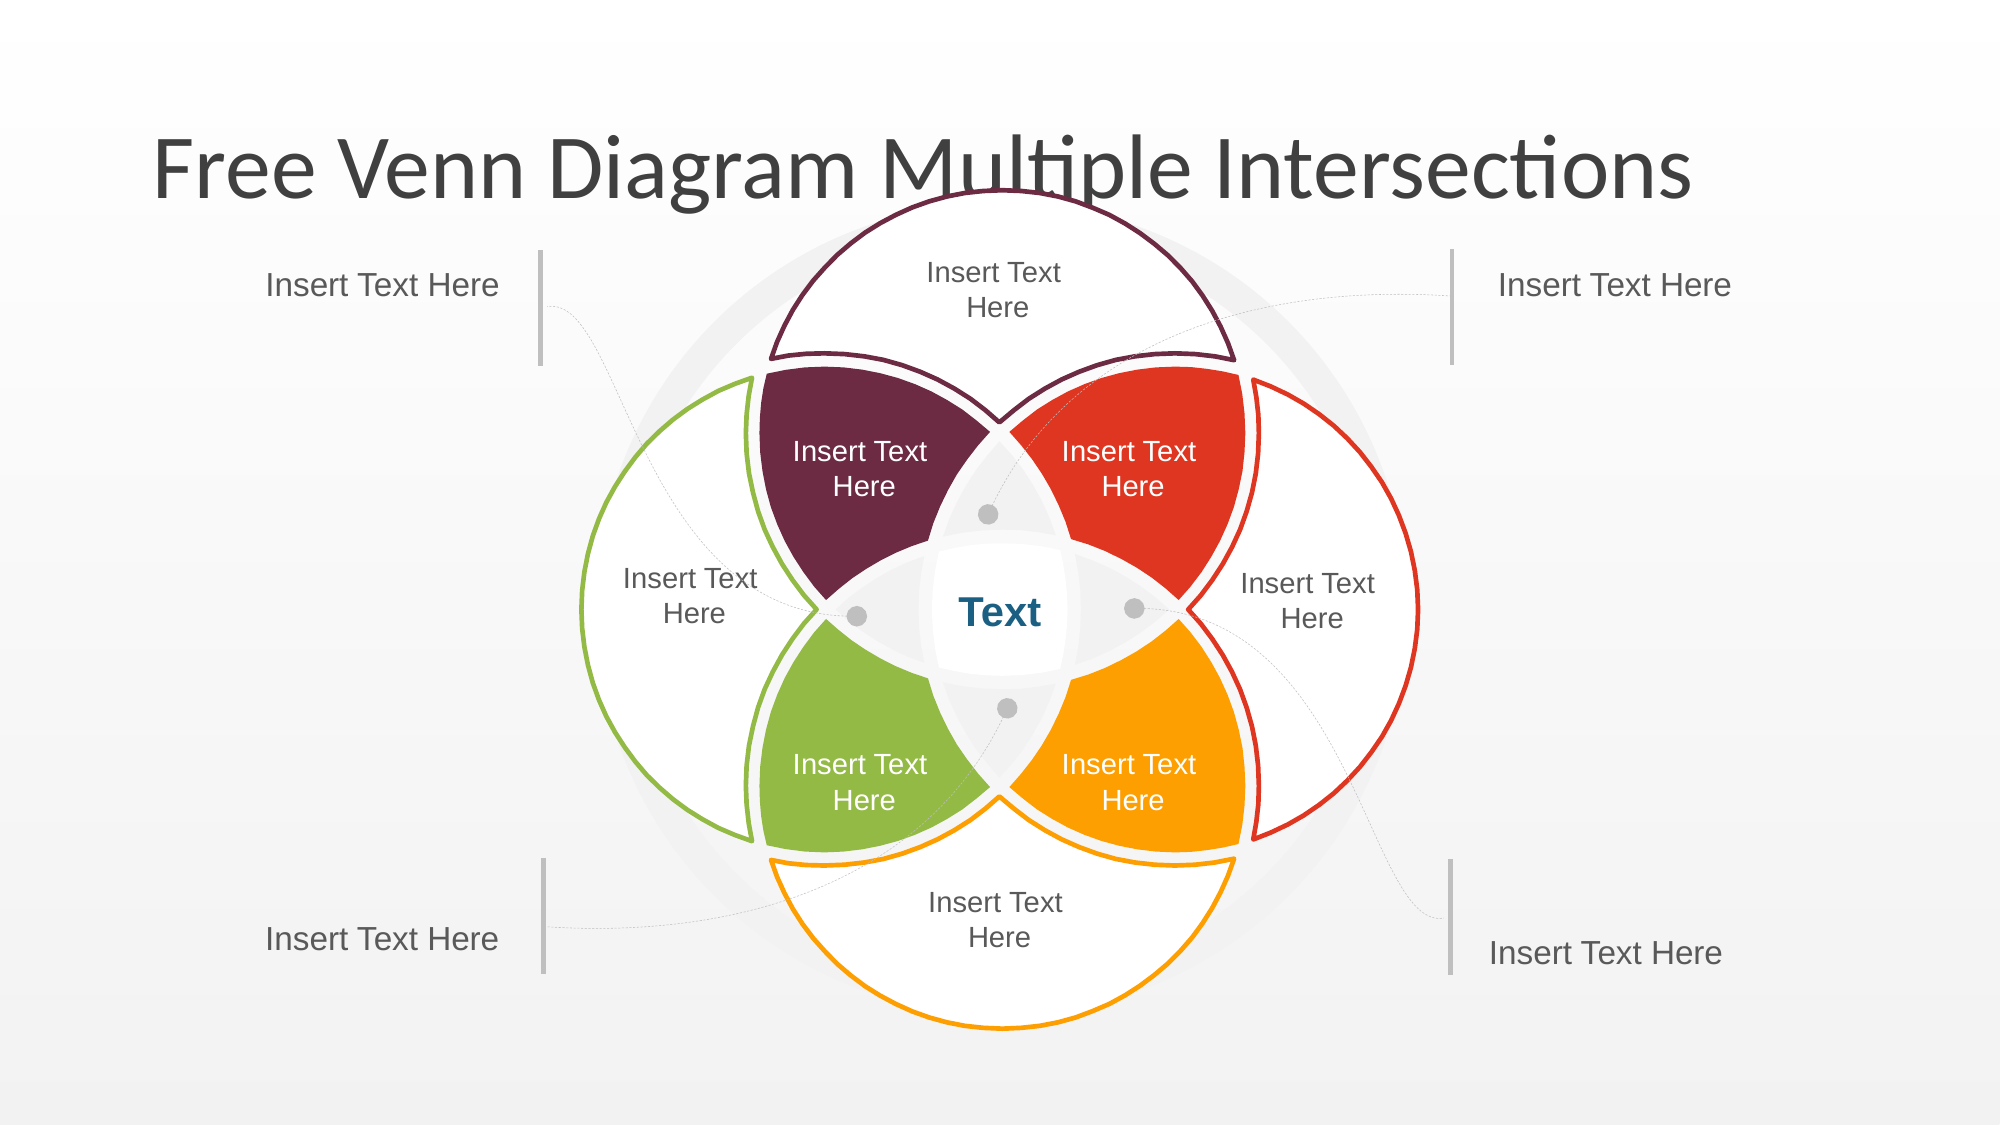

# Free Venn Diagram Multiple Intersections

Insert Text
Here

Insert Text Here
Insert Text Here

Insert Text
Here
Insert Text
Here

Insert Text
Here
Insert Text
Here
Text

Insert Text
Here
Insert Text
Here

Insert Text
Here
Insert Text Here
Insert Text Here